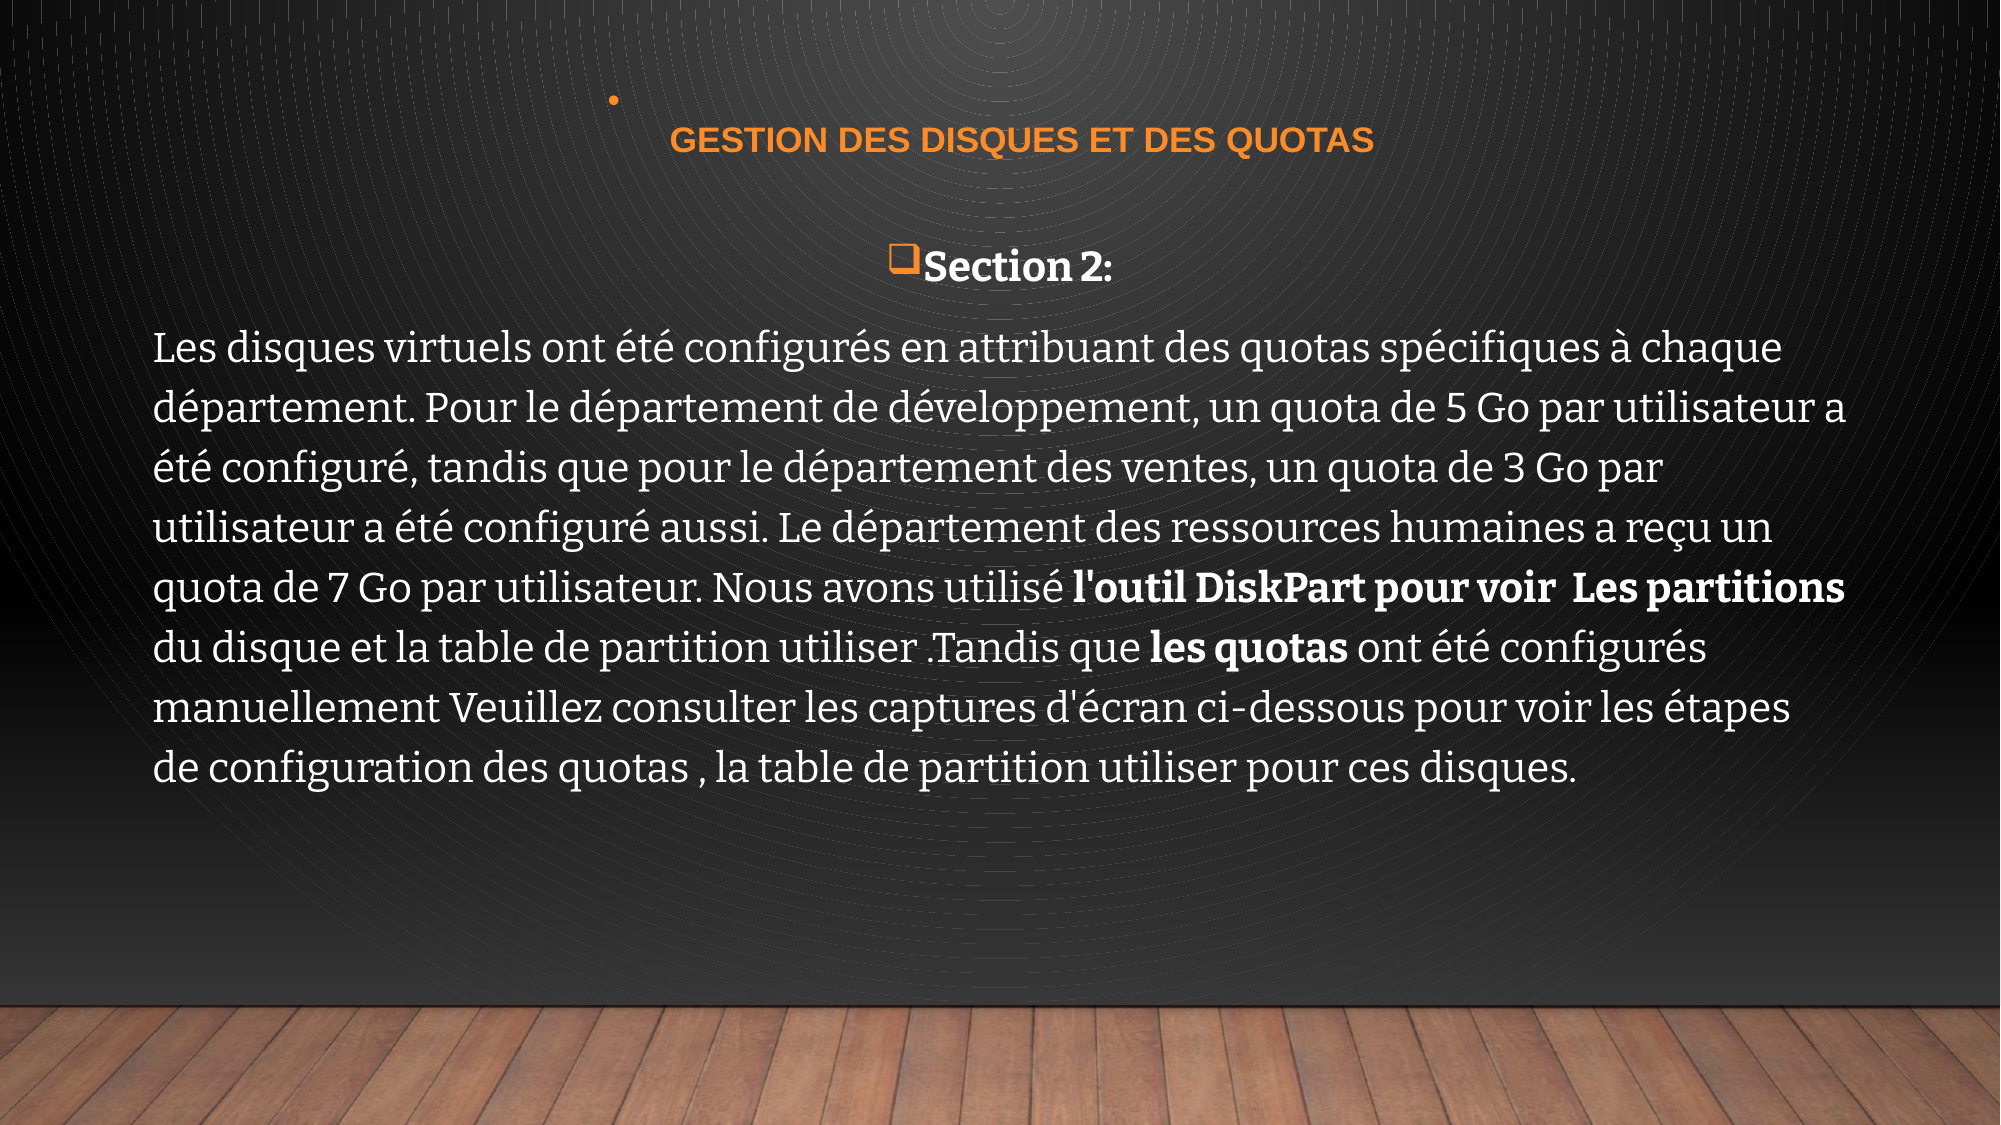

# Gestion des Disques et des Quotas
Section 2:
Les disques virtuels ont été configurés en attribuant des quotas spécifiques à chaque département. Pour le département de développement, un quota de 5 Go par utilisateur a été configuré, tandis que pour le département des ventes, un quota de 3 Go par utilisateur a été configuré aussi. Le département des ressources humaines a reçu un quota de 7 Go par utilisateur. Nous avons utilisé l'outil DiskPart pour voir  Les partitions du disque et la table de partition utiliser .Tandis que les quotas ont été configurés manuellement Veuillez consulter les captures d'écran ci-dessous pour voir les étapes de configuration des quotas , la table de partition utiliser pour ces disques.